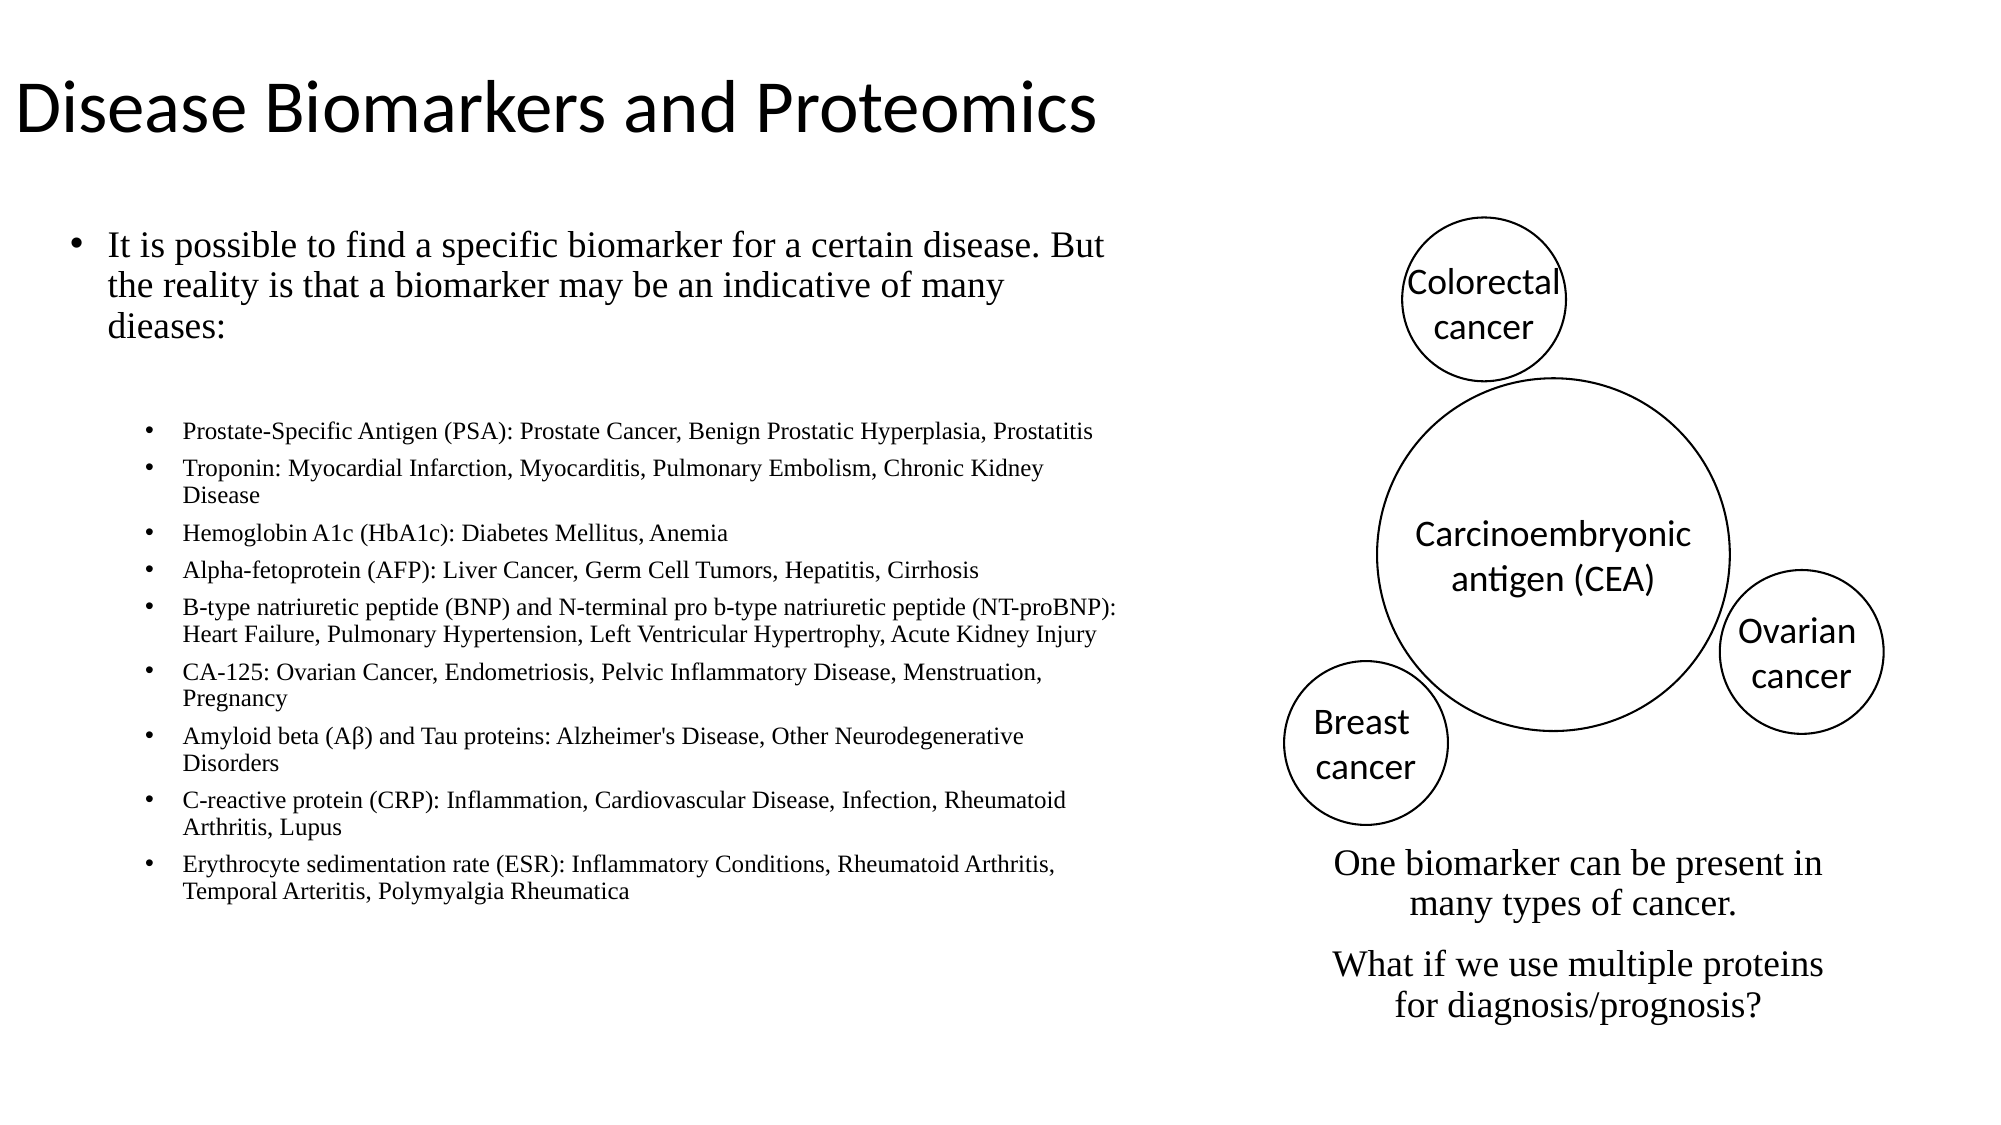

# Disease Biomarkers and Proteomics
It is possible to find a specific biomarker for a certain disease. But the reality is that a biomarker may be an indicative of many dieases:

Prostate-Specific Antigen (PSA): Prostate Cancer, Benign Prostatic Hyperplasia, Prostatitis
Troponin: Myocardial Infarction, Myocarditis, Pulmonary Embolism, Chronic Kidney Disease
Hemoglobin A1c (HbA1c): Diabetes Mellitus, Anemia
Alpha-fetoprotein (AFP): Liver Cancer, Germ Cell Tumors, Hepatitis, Cirrhosis
B-type natriuretic peptide (BNP) and N-terminal pro b-type natriuretic peptide (NT-proBNP): Heart Failure, Pulmonary Hypertension, Left Ventricular Hypertrophy, Acute Kidney Injury
CA-125: Ovarian Cancer, Endometriosis, Pelvic Inflammatory Disease, Menstruation, Pregnancy
Amyloid beta (Aβ) and Tau proteins: Alzheimer's Disease, Other Neurodegenerative Disorders
C-reactive protein (CRP): Inflammation, Cardiovascular Disease, Infection, Rheumatoid Arthritis, Lupus
Erythrocyte sedimentation rate (ESR): Inflammatory Conditions, Rheumatoid Arthritis, Temporal Arteritis, Polymyalgia Rheumatica

Colorectal cancer

Carcinoembryonic antigen (CEA)

Ovarian
cancer

Breast
cancer
One biomarker can be present in many types of cancer.
What if we use multiple proteins for diagnosis/prognosis?